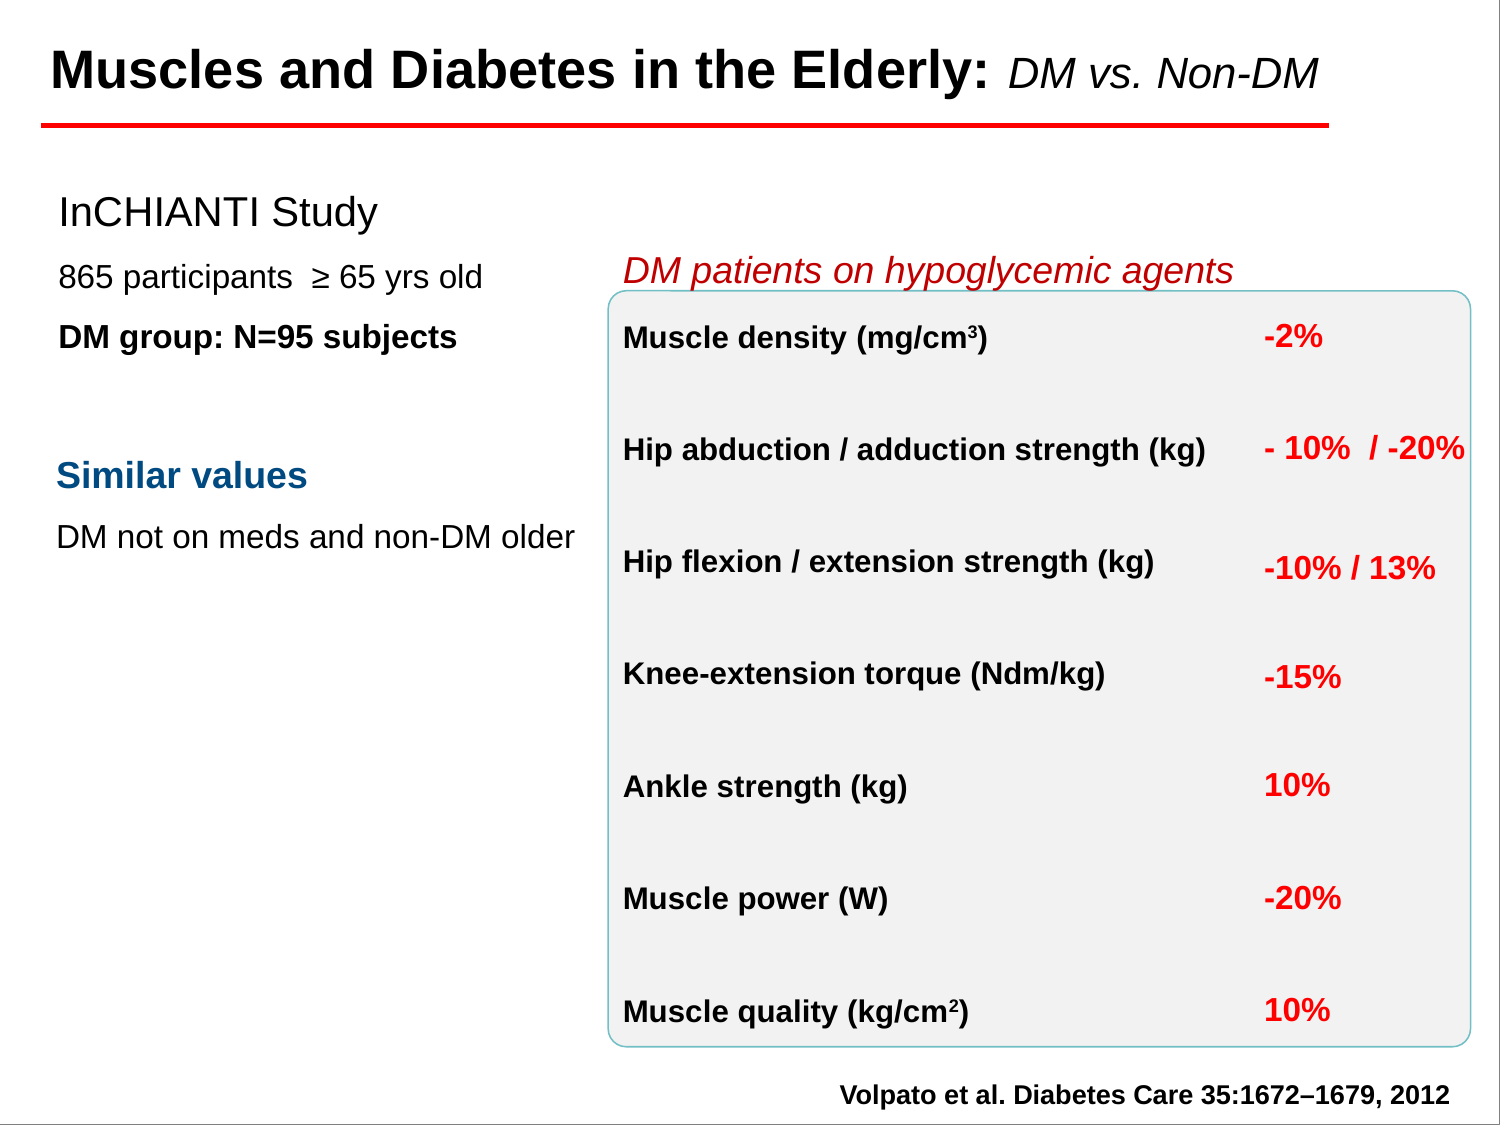

Muscles and Diabetes in the Elderly: DM vs. Non-DM
InCHIANTI Study
865 participants  ≥ 65 yrs old
DM group: N=95 subjects
DM patients on hypoglycemic agents
-2%

- 10%  / -20%

-10% / 13%

-15%

10%

-20%

10%

Muscle density (mg/cm3)

Hip abduction / adduction strength (kg)

Hip flexion / extension strength (kg)

Knee-extension torque (Ndm/kg)

Ankle strength (kg)

Muscle power (W)

Muscle quality (kg/cm2)
Similar values
DM not on meds and non-DM older
Volpato et al. Diabetes Care 35:1672–1679, 2012